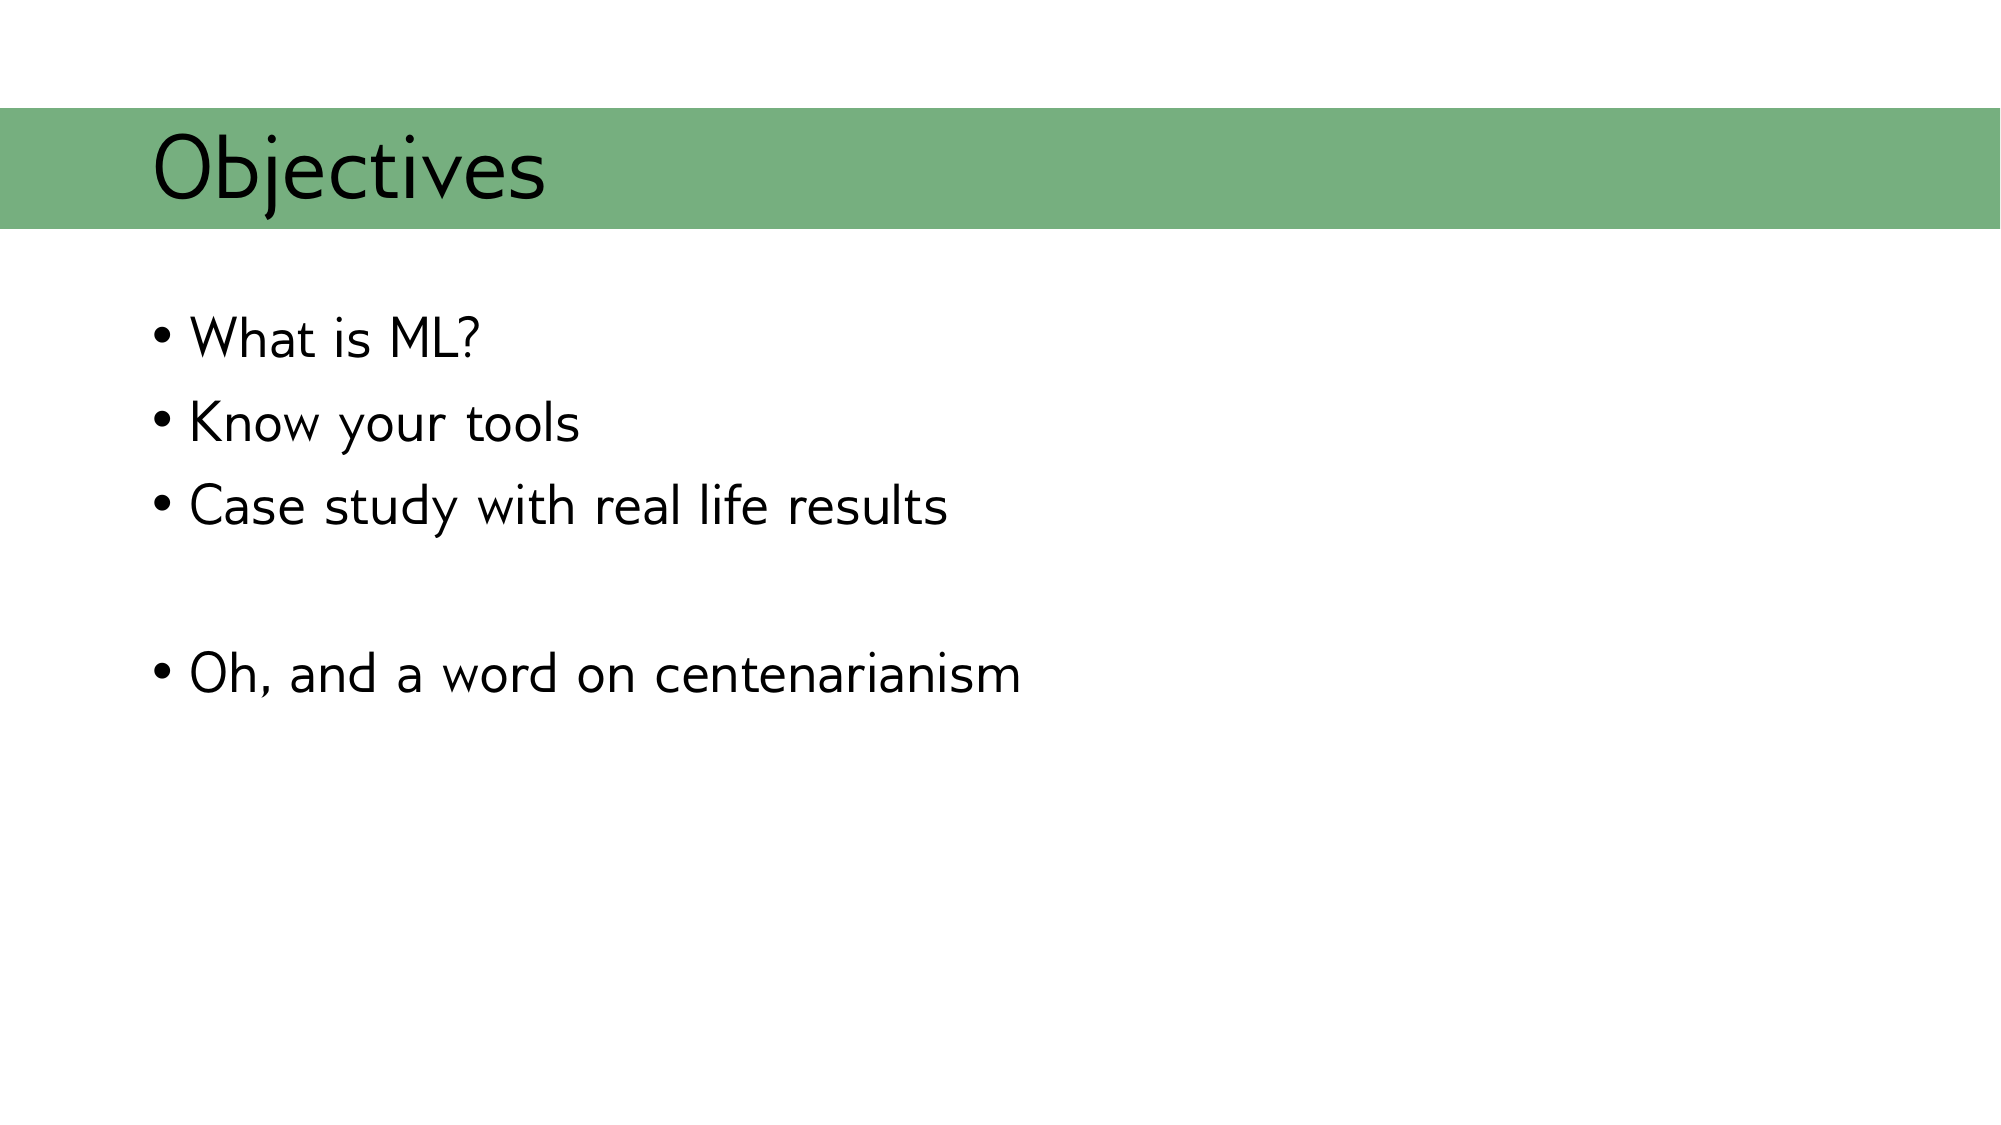

# Objectives
What is ML?
Know your tools
Case study with real life results

Oh, and a word on centenarianism